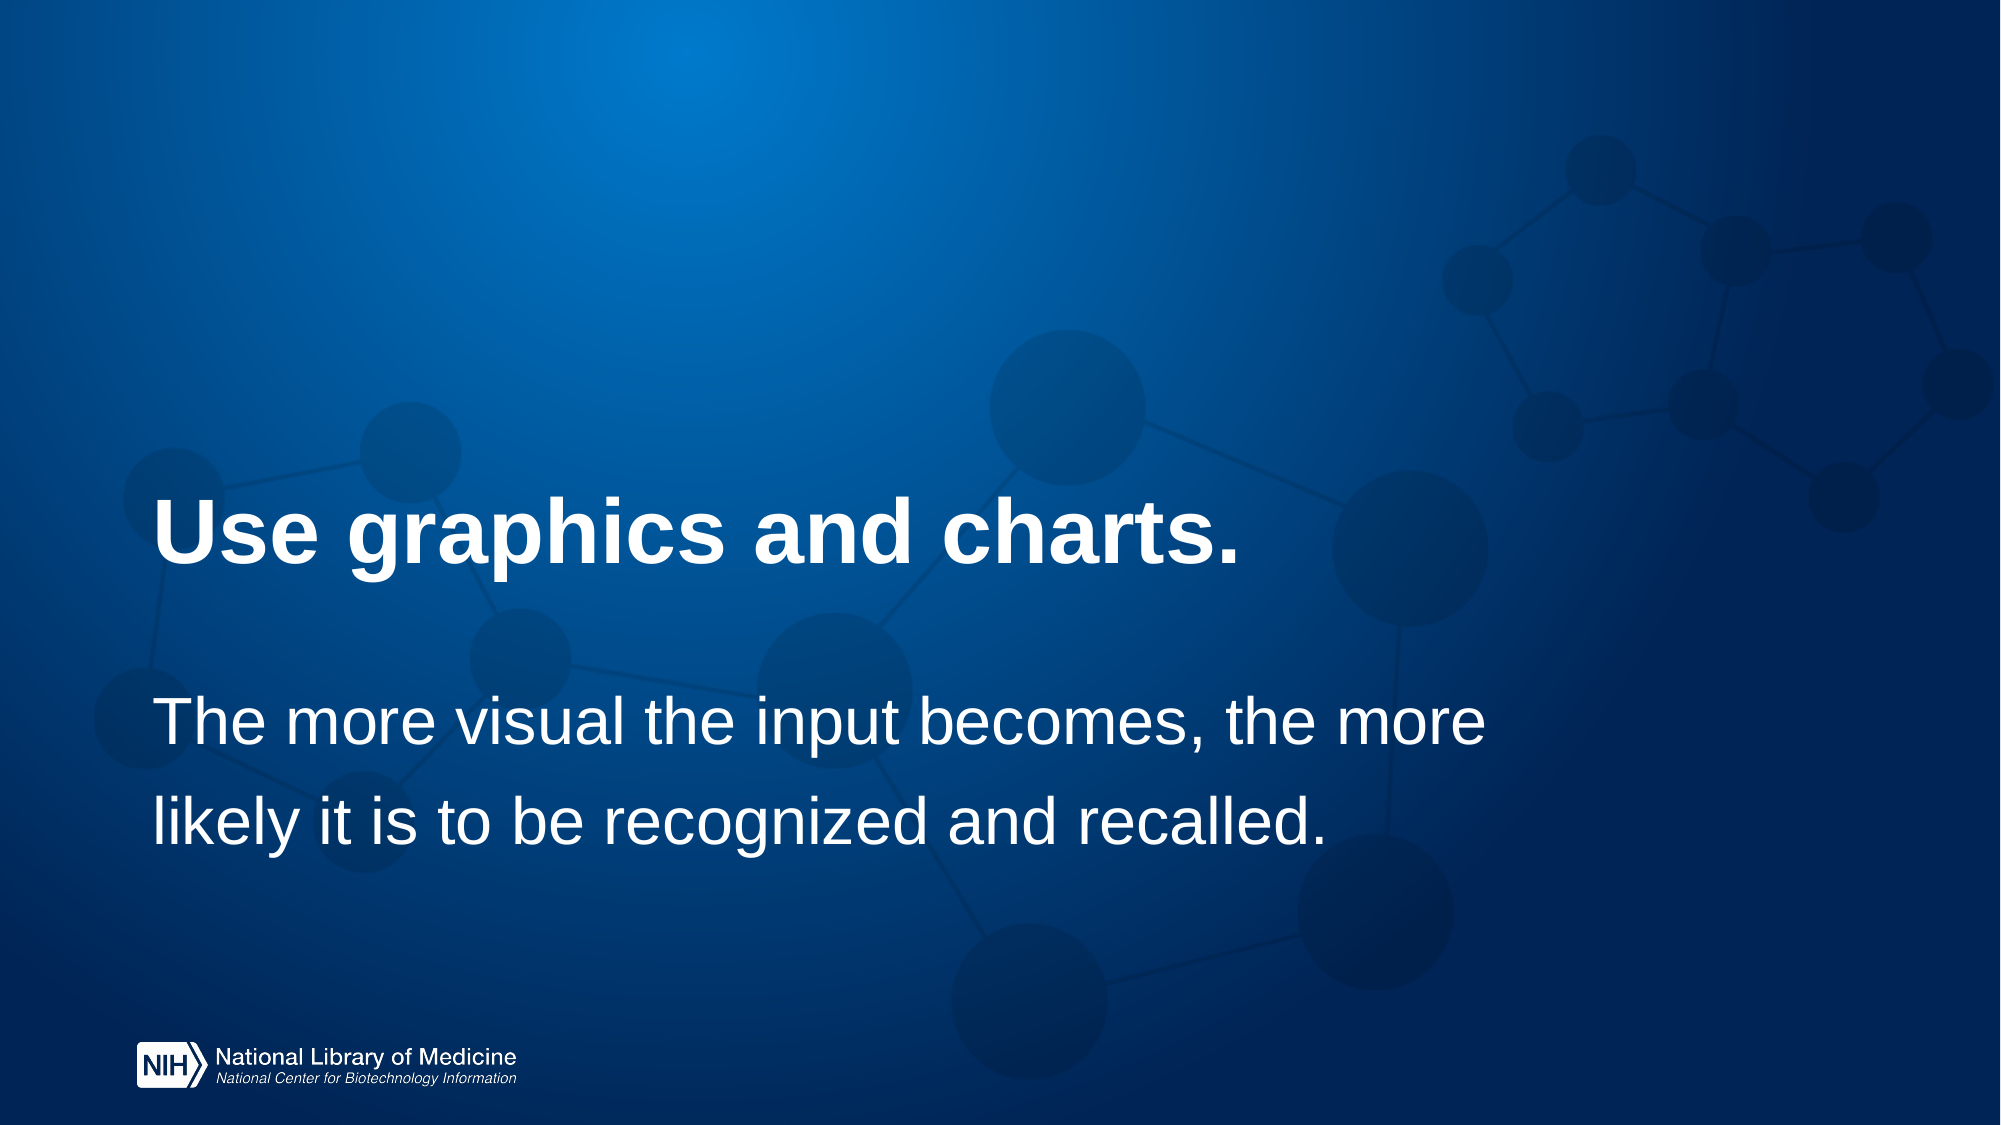

# Use graphics and charts.
The more visual the input becomes, the more likely it is to be recognized and recalled.